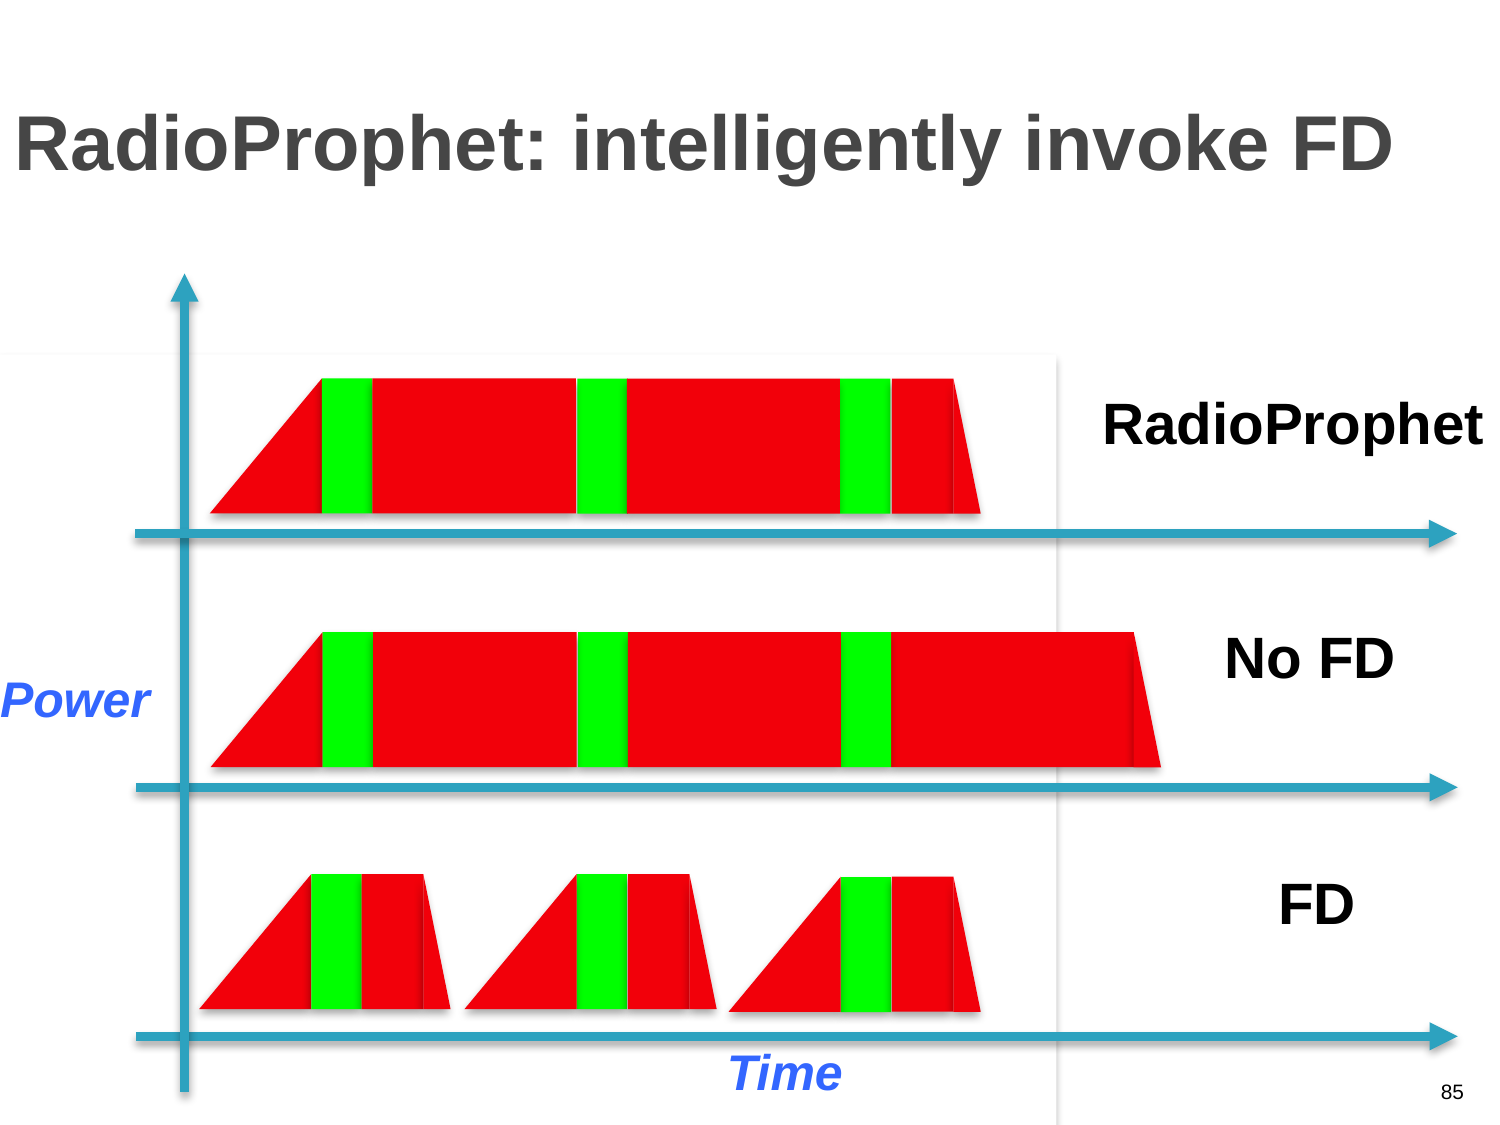

# RadioProphet: intelligently invoke FD

RadioProphet
No FD

Power
FD

Time
85